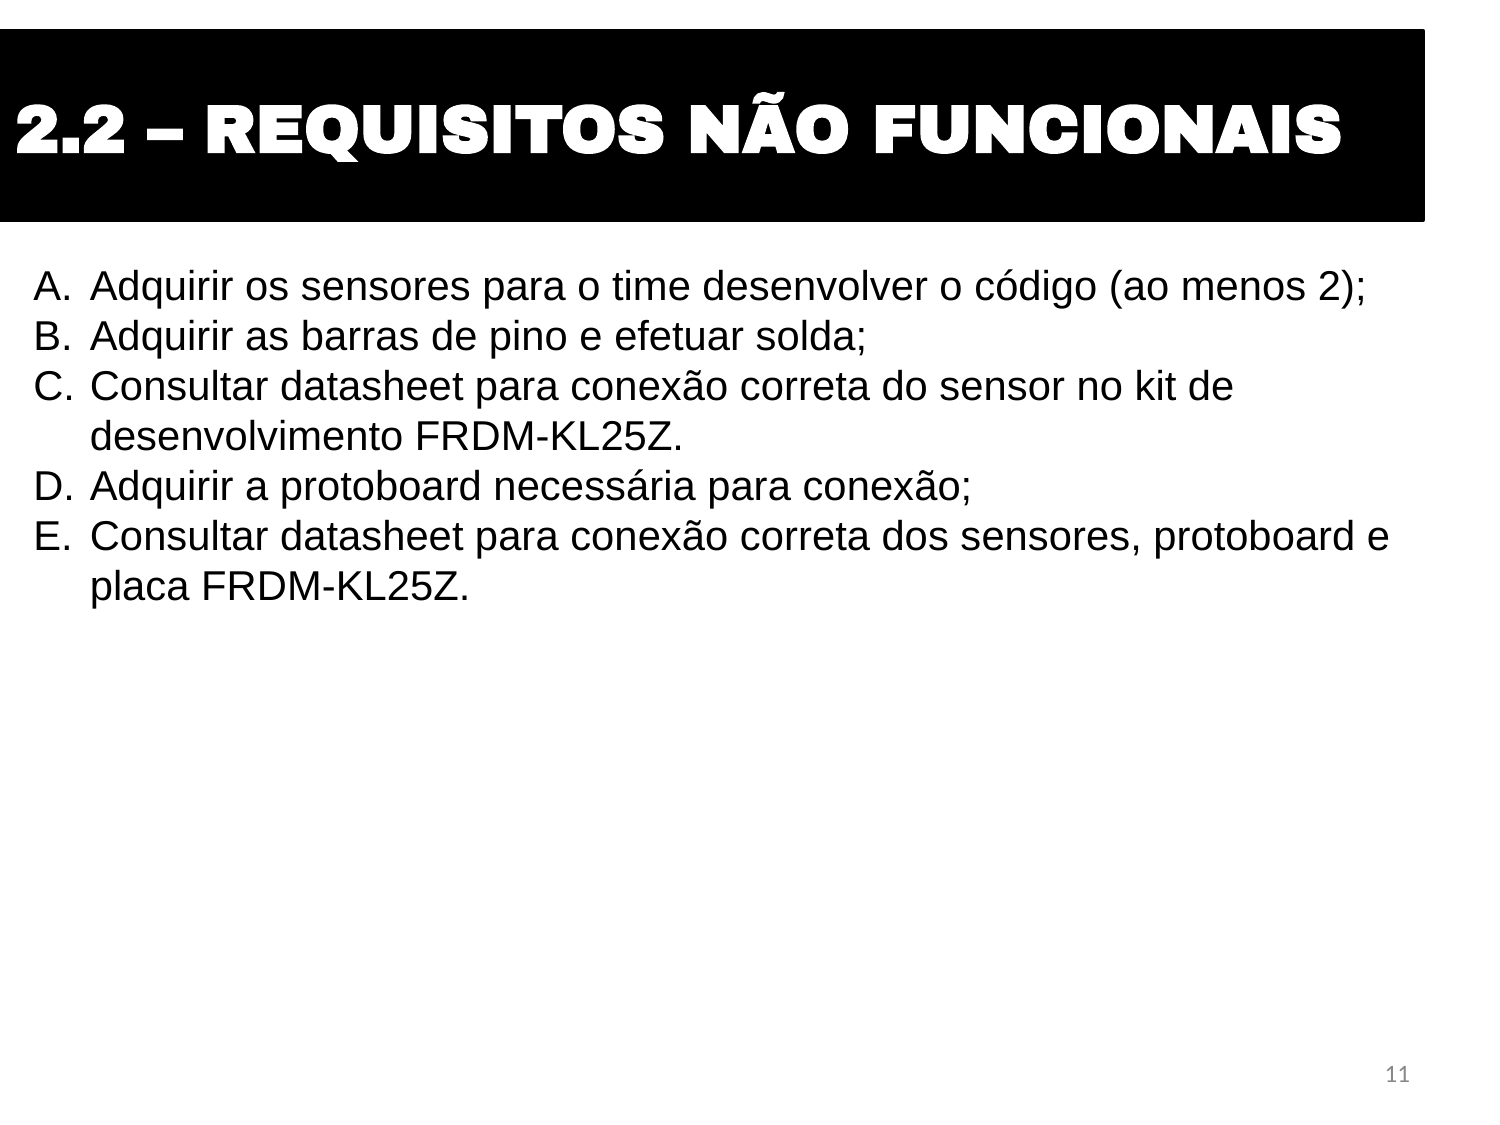

2.2 – REQUISITOS NÃO FUNCIONAIS
Adquirir os sensores para o time desenvolver o código (ao menos 2);
Adquirir as barras de pino e efetuar solda;
Consultar datasheet para conexão correta do sensor no kit de desenvolvimento FRDM-KL25Z.
Adquirir a protoboard necessária para conexão;
Consultar datasheet para conexão correta dos sensores, protoboard e placa FRDM-KL25Z.

11